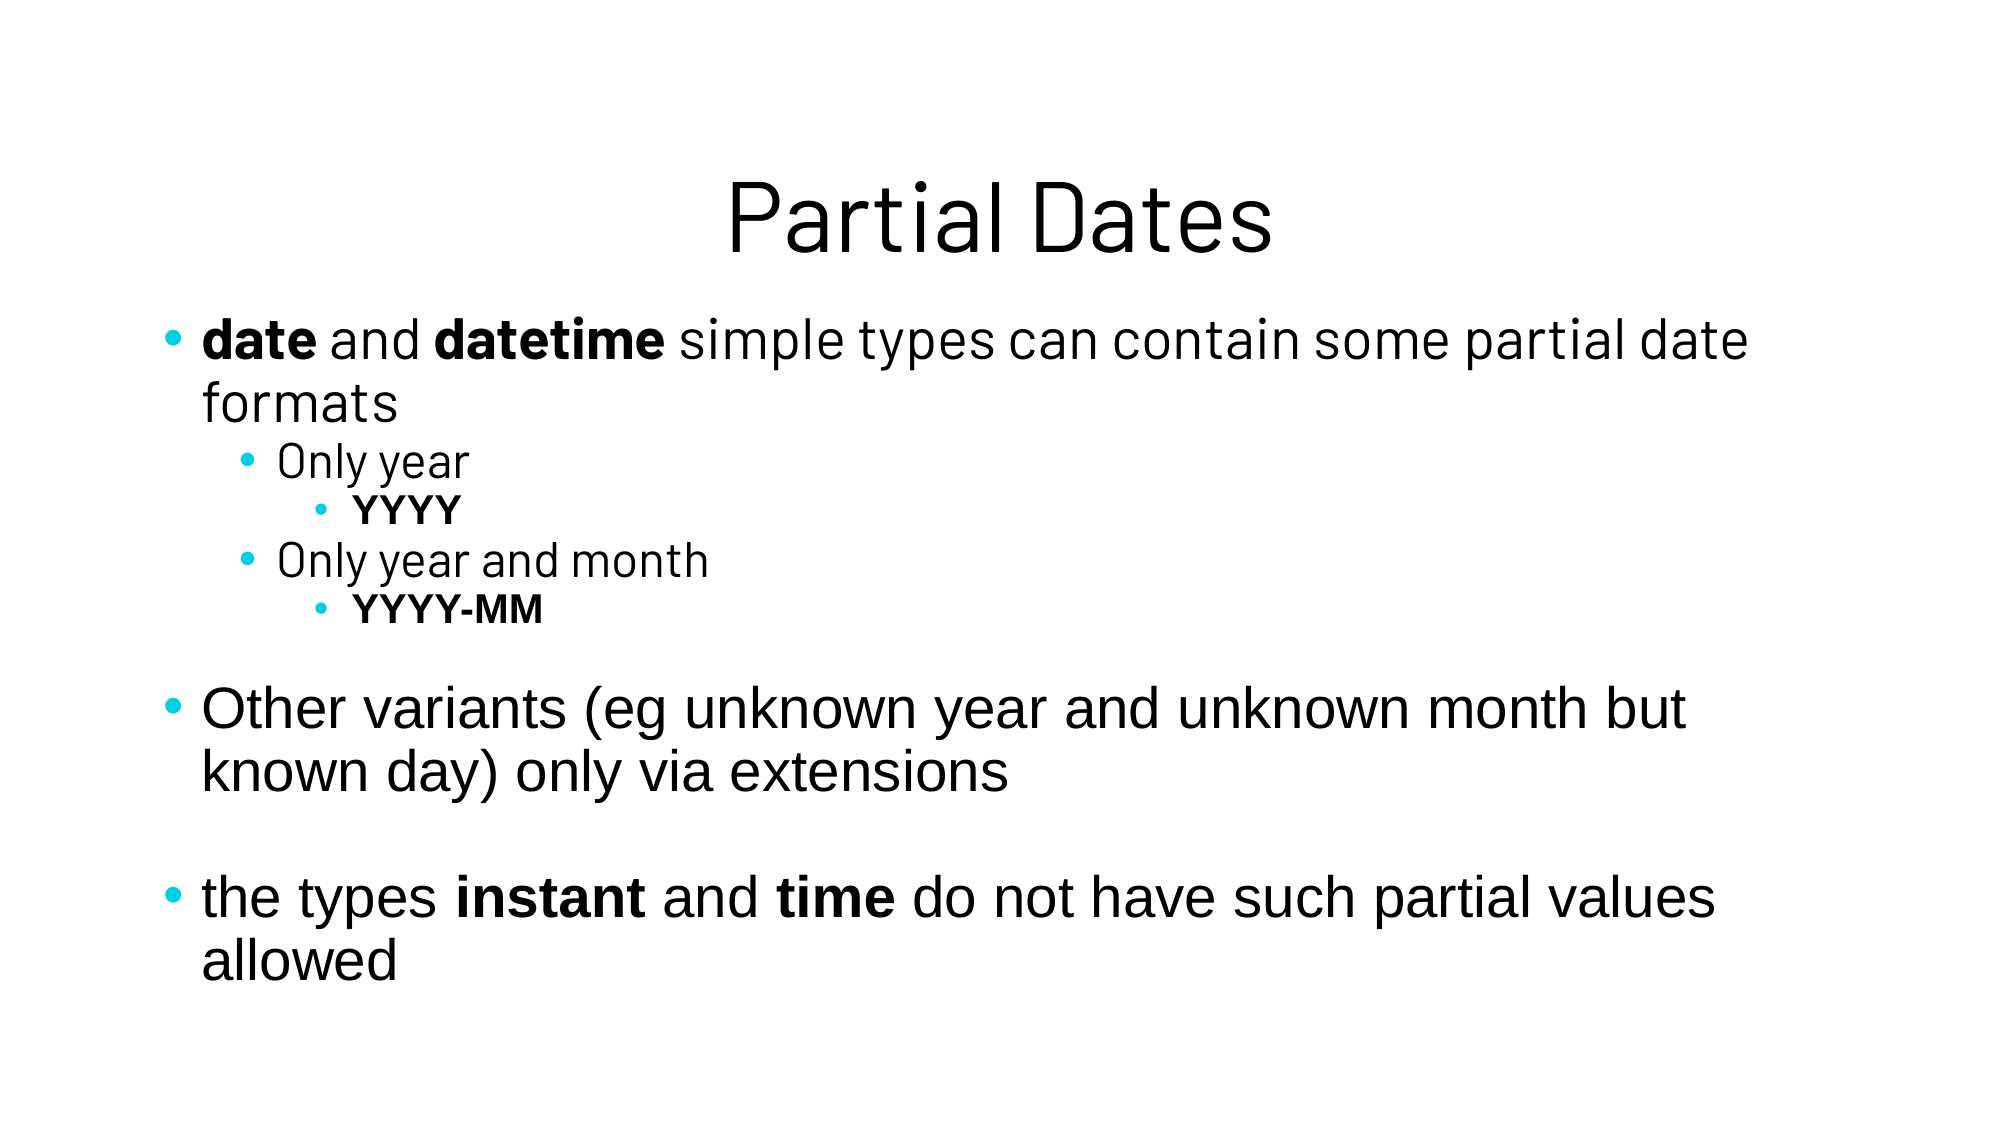

# Partial Dates
date and datetime simple types can contain some partial date formats
Only year
YYYY
Only year and month
YYYY-MM
Other variants (eg unknown year and unknown month but known day) only via extensions
the types instant and time do not have such partial values allowed